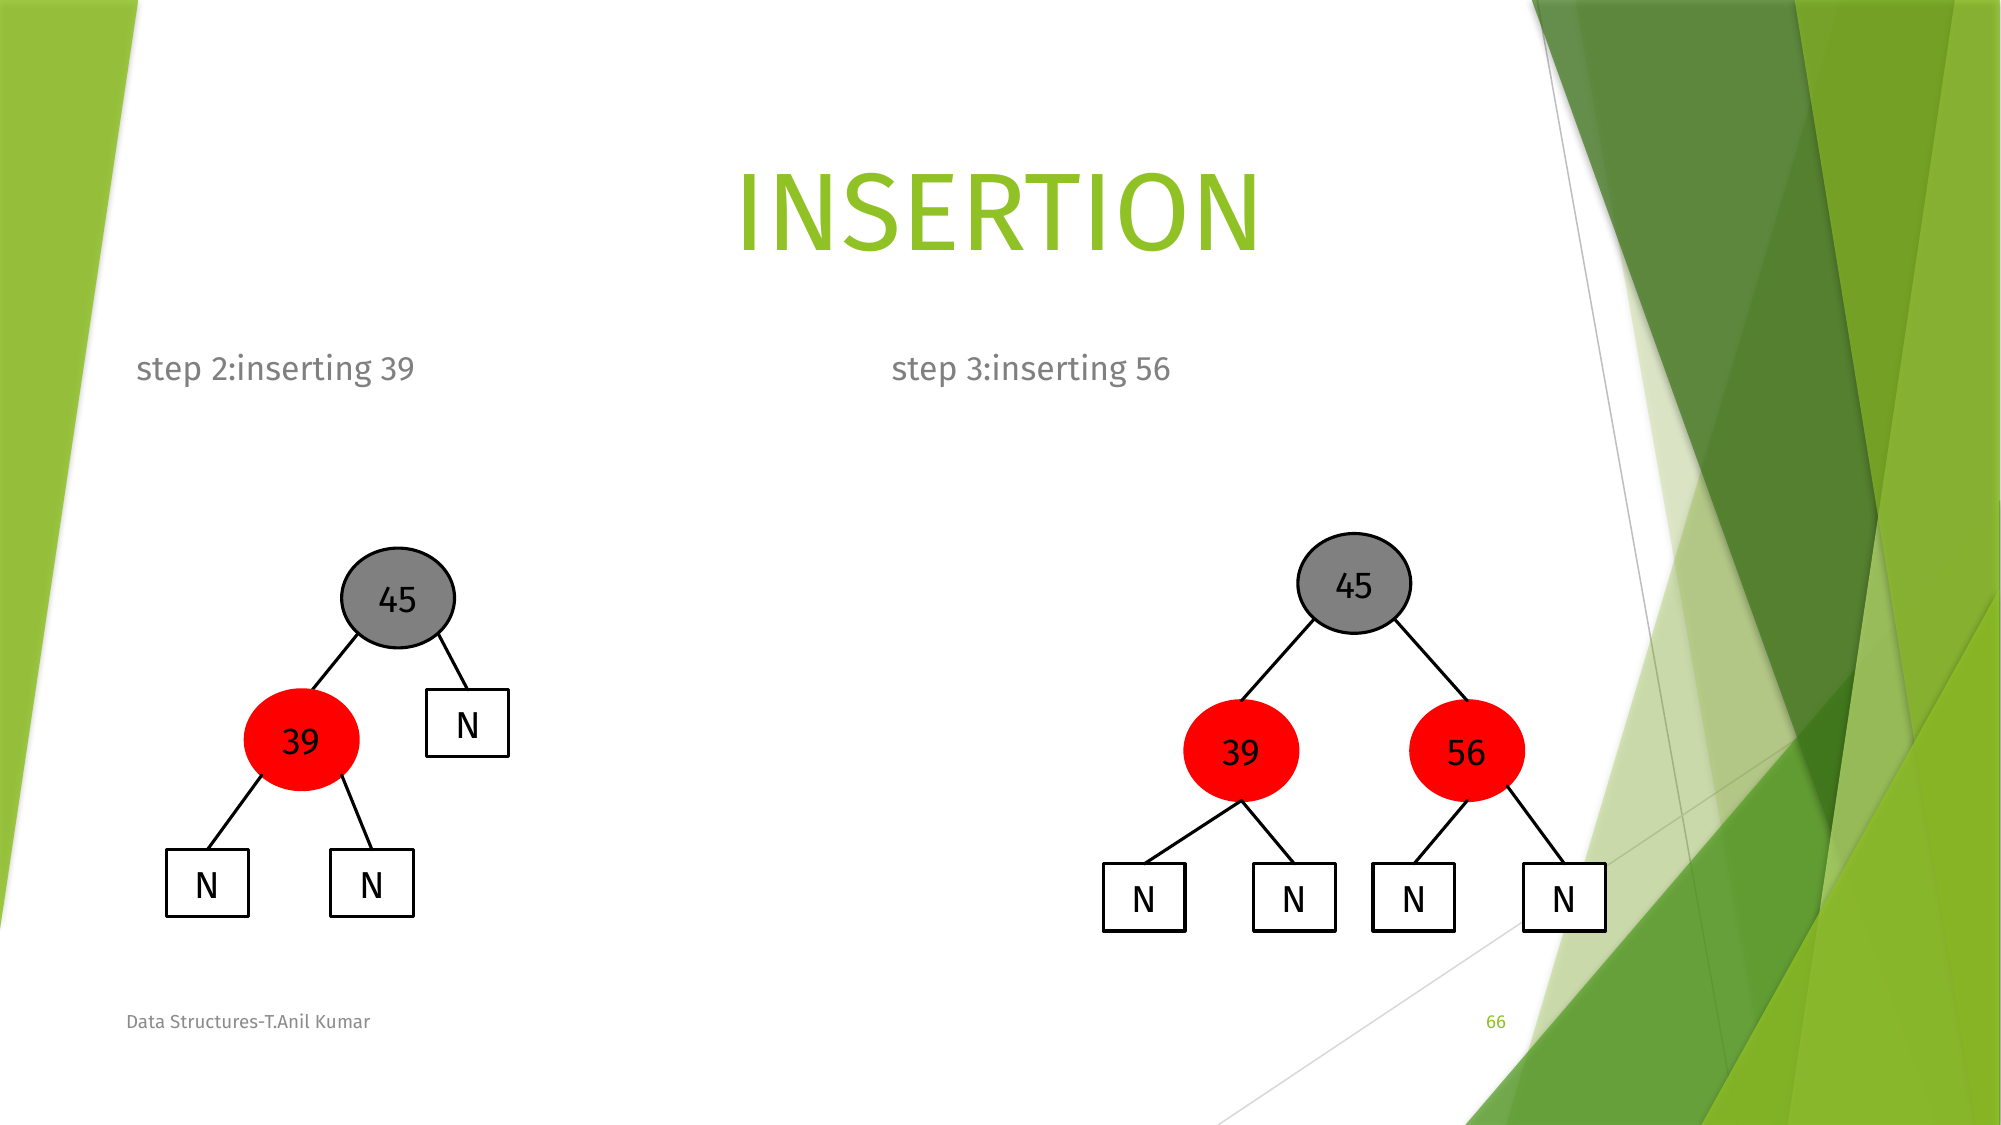

# INSERTION
step 2:inserting 39                                                     step 3:inserting 56
45
45
39
N
39
56
N
N
N
N
N
N
Data Structures-T.Anil Kumar
66